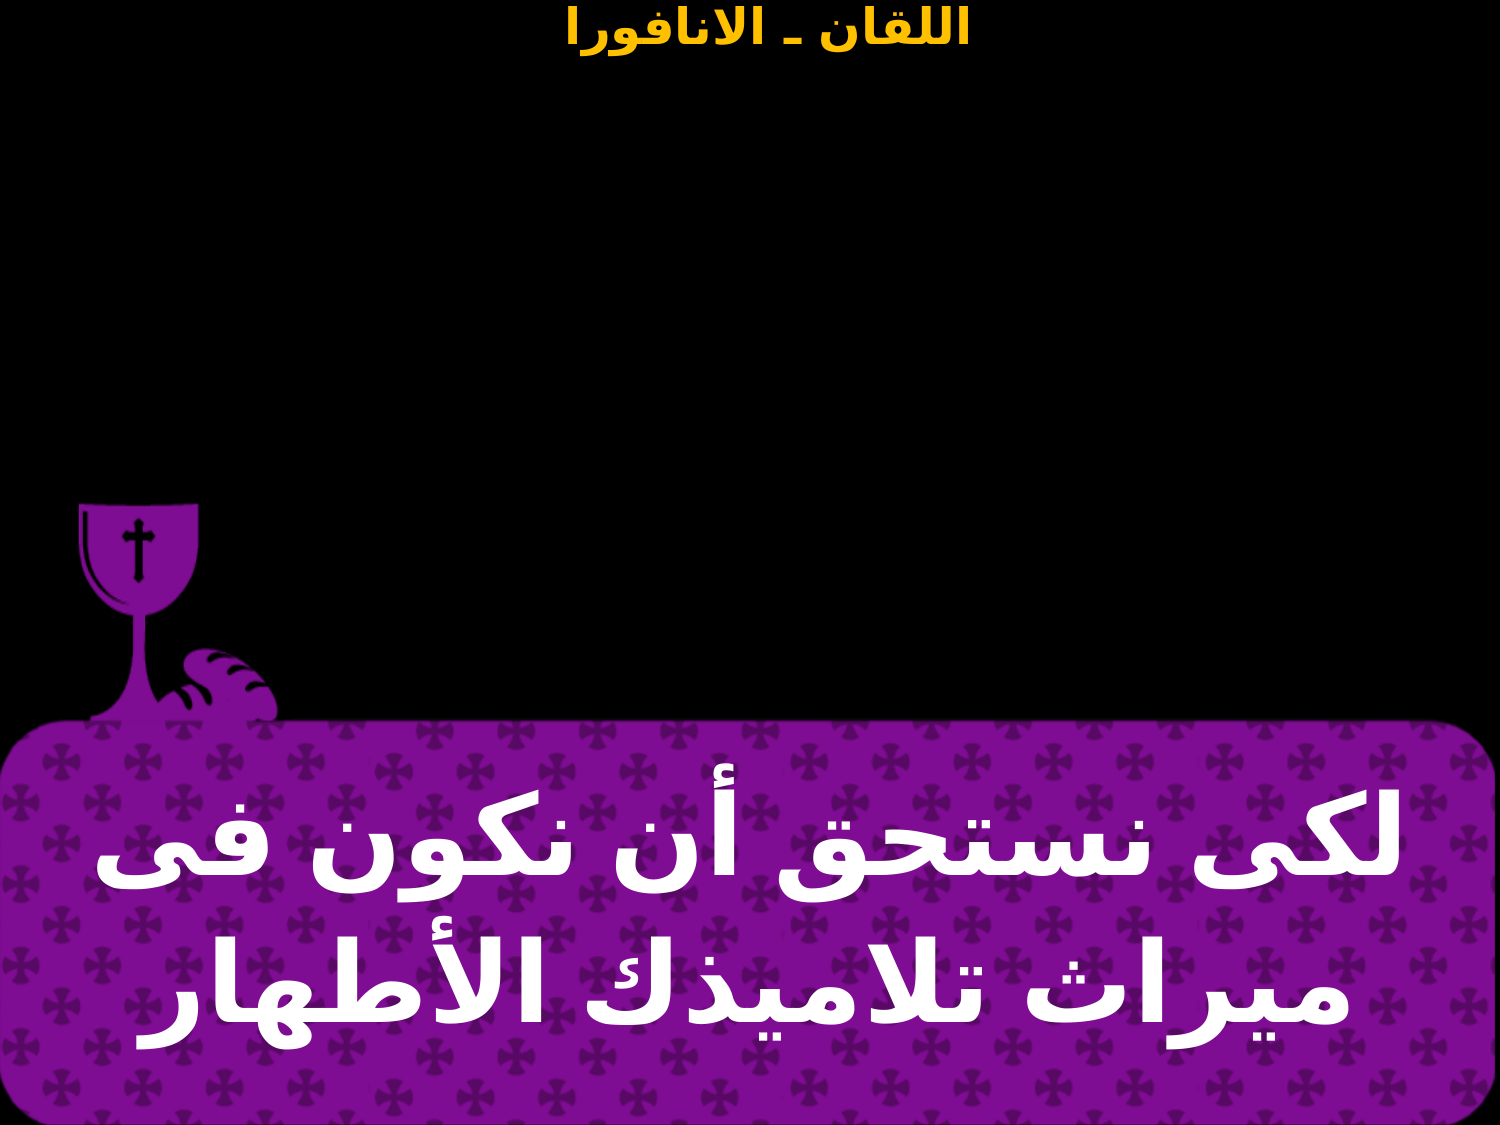

| لكى نستحق أن نكون فى ميراث تلاميذك الأطهار |
| --- |